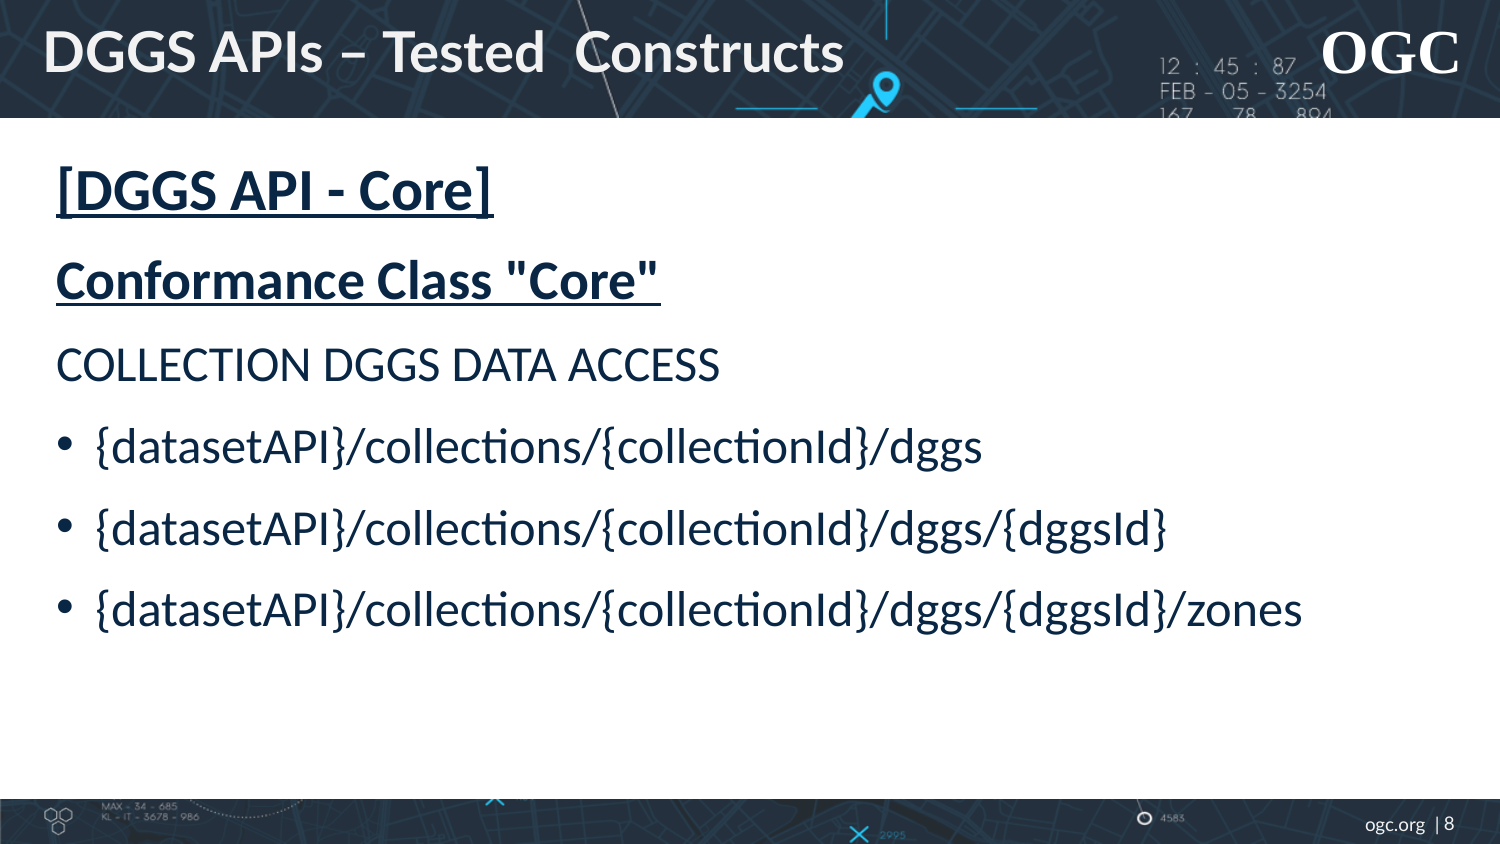

# DGGS APIs – Tested  Constructs
[DGGS API - Core]
Conformance Class "Core"
COLLECTION DGGS DATA ACCESS
 {datasetAPI}/collections/{collectionId}/dggs
 {datasetAPI}/collections/{collectionId}/dggs/{dggsId}
 {datasetAPI}/collections/{collectionId}/dggs/{dggsId}/zones

8